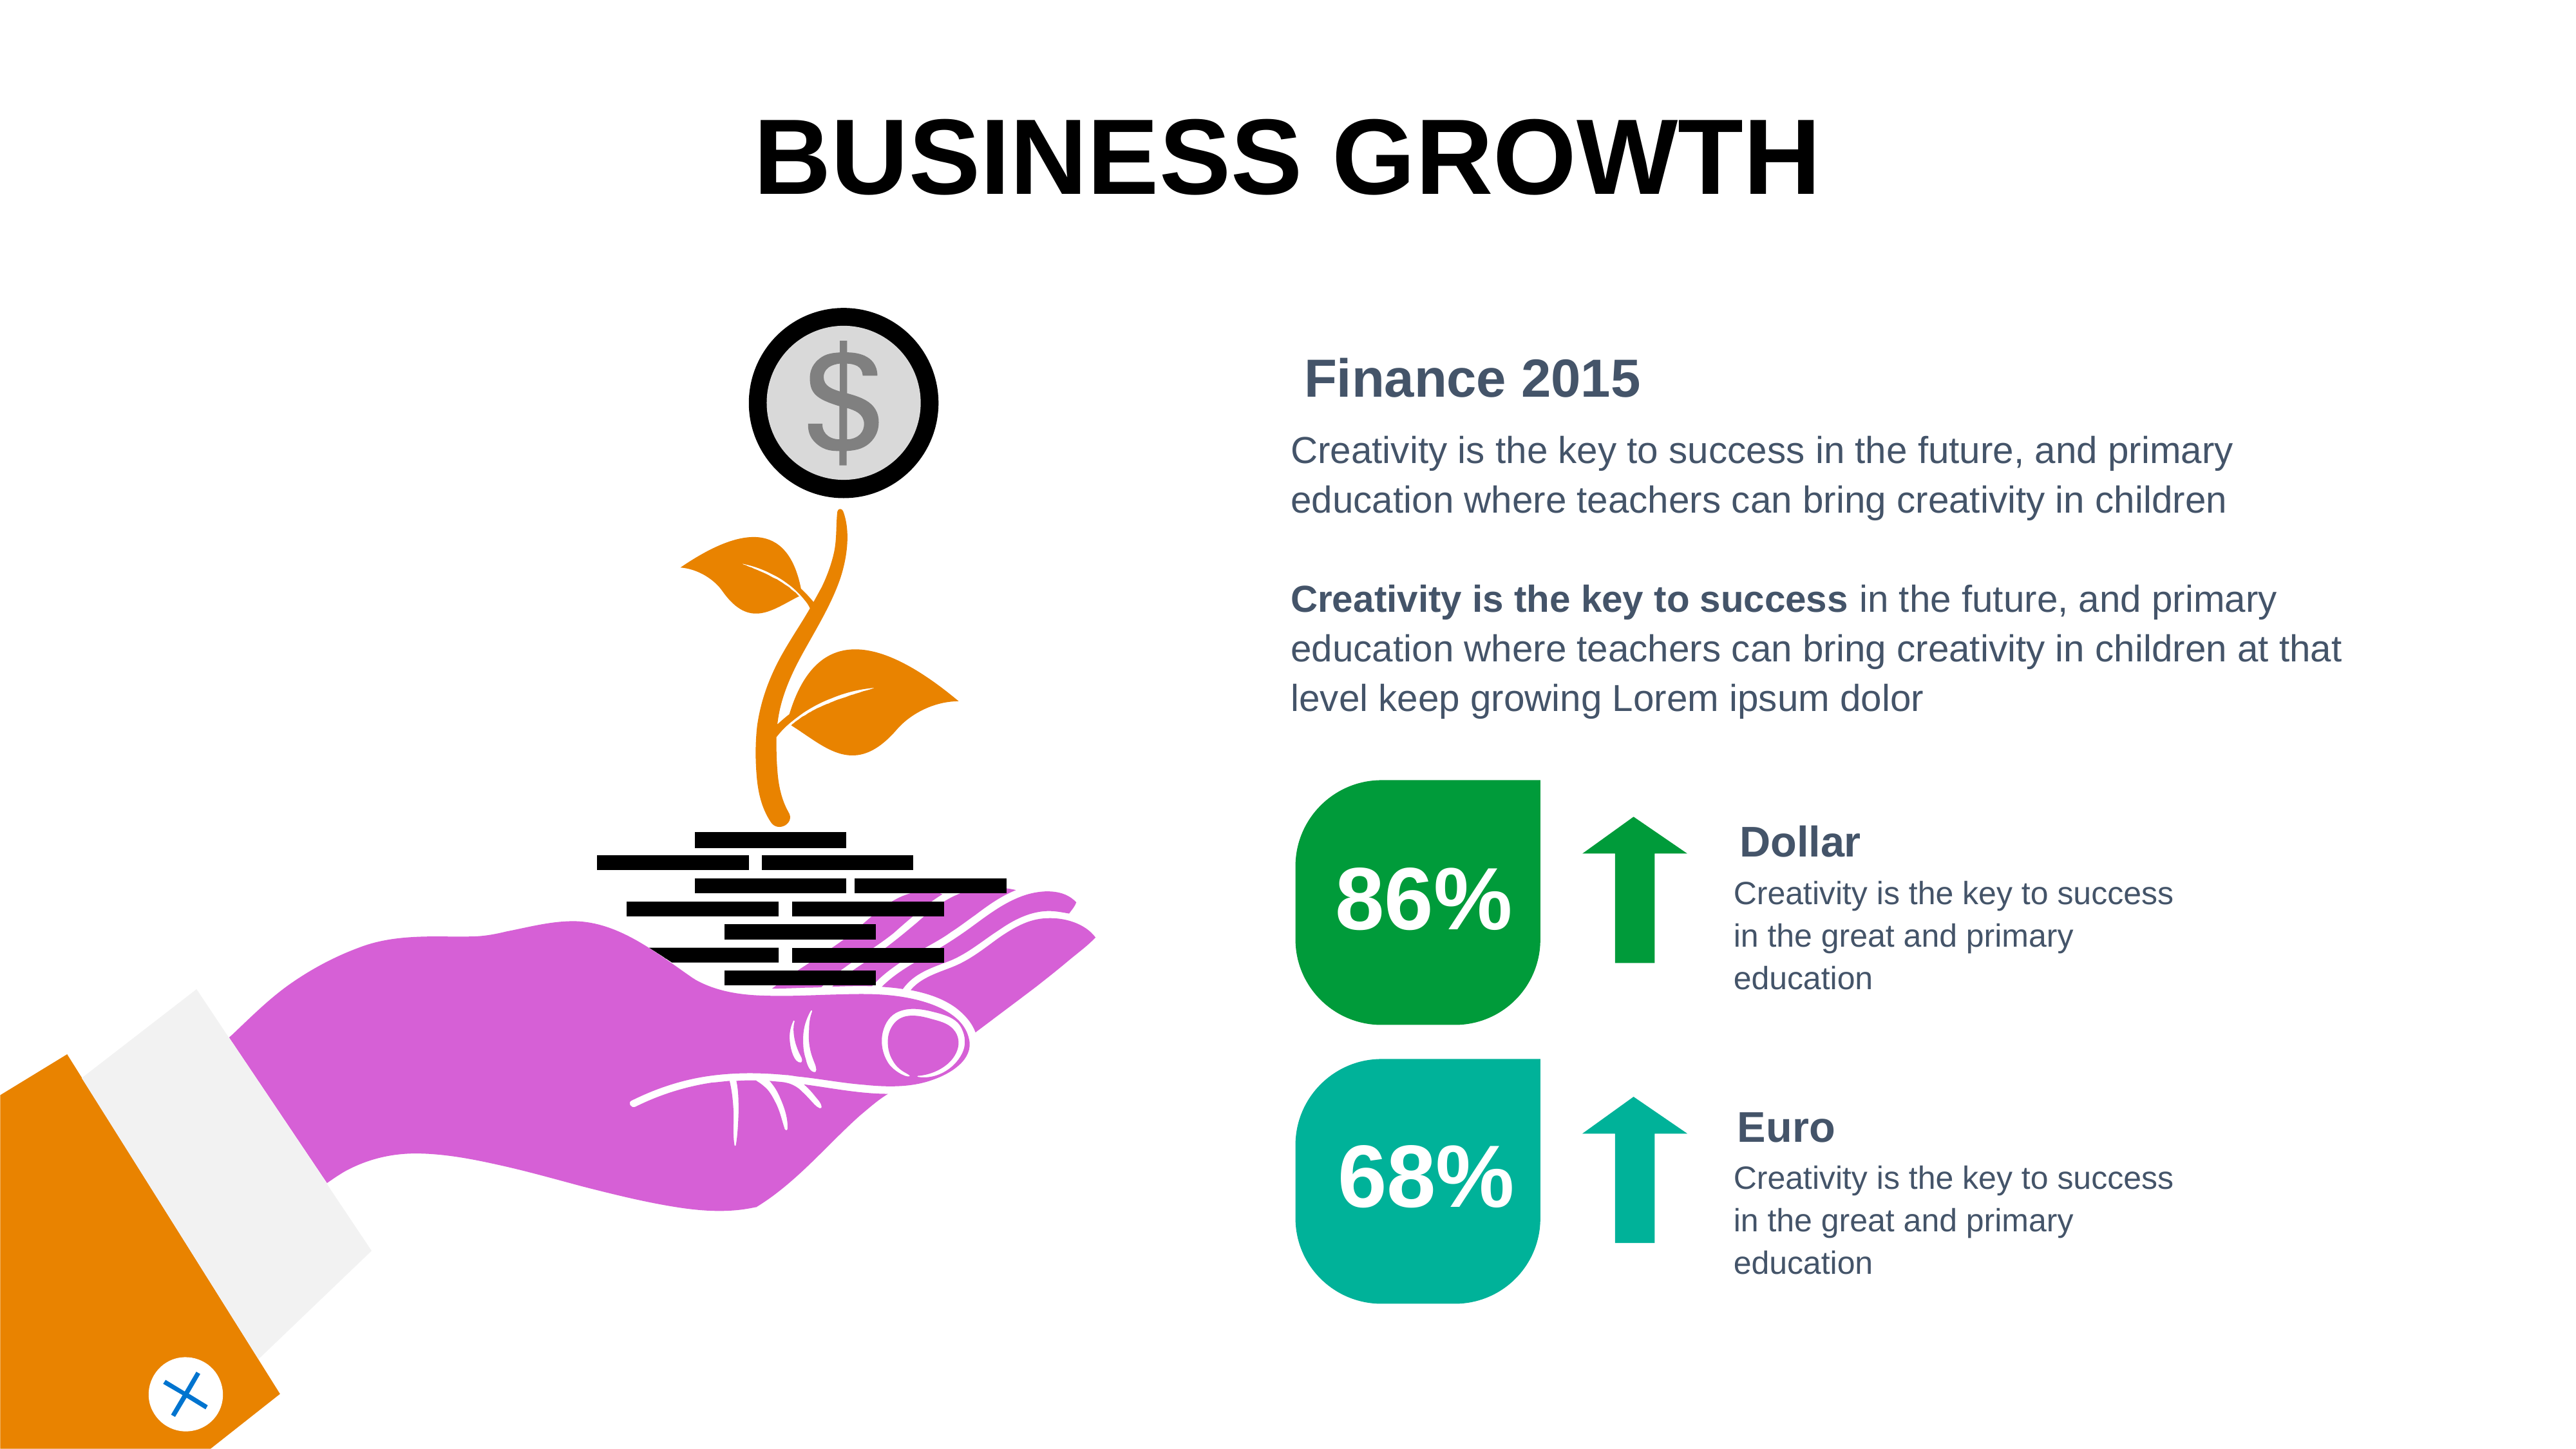

# BUSINESS GROWTH

Finance 2015

Creativity is the key to success in the future, and primary education where teachers can bring creativity in children

Creativity is the key to success in the future, and primary education where teachers can bring creativity in children at that level keep growing Lorem ipsum dolor

Dollar

86%

Creativity is the key to success in the great and primary education

Euro
68%

Creativity is the key to success in the great and primary education